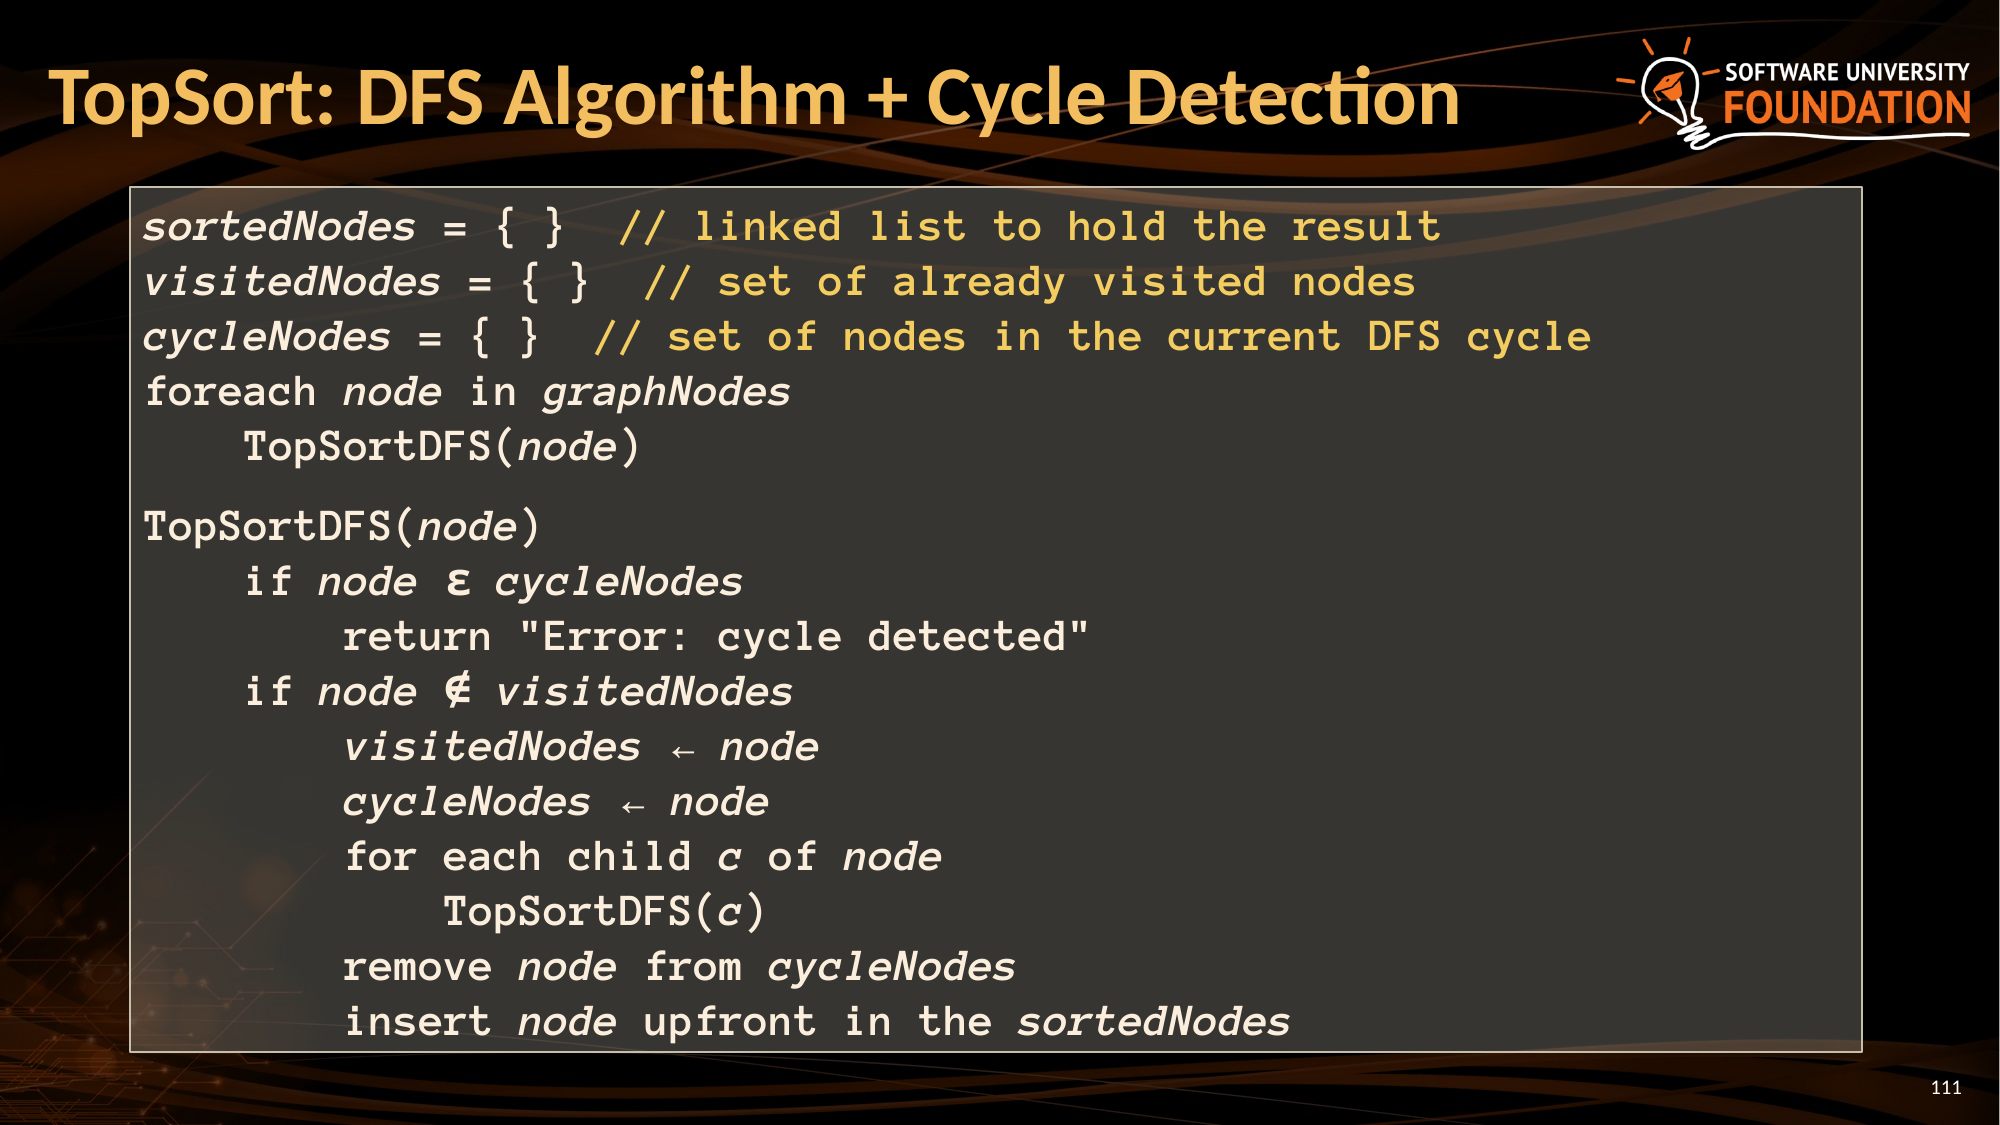

# TopSort: DFS Algorithm + Cycle Detection
sortedNodes = { }  // linked list to hold the result
visitedNodes = { }  // set of already visited nodes
cycleNodes = { }  // set of nodes in the current DFS cycle
foreach node in graphNodes
    TopSortDFS(node)
TopSortDFS(node)
    if node ϵ cycleNodes
        return "Error: cycle detected"
    if node ∉ visitedNodes
        visitedNodes ← node
        cycleNodes ← node
        for each child c of node
            TopSortDFS(c)
        remove node from cycleNodes
        insert node upfront in the sortedNodes
111